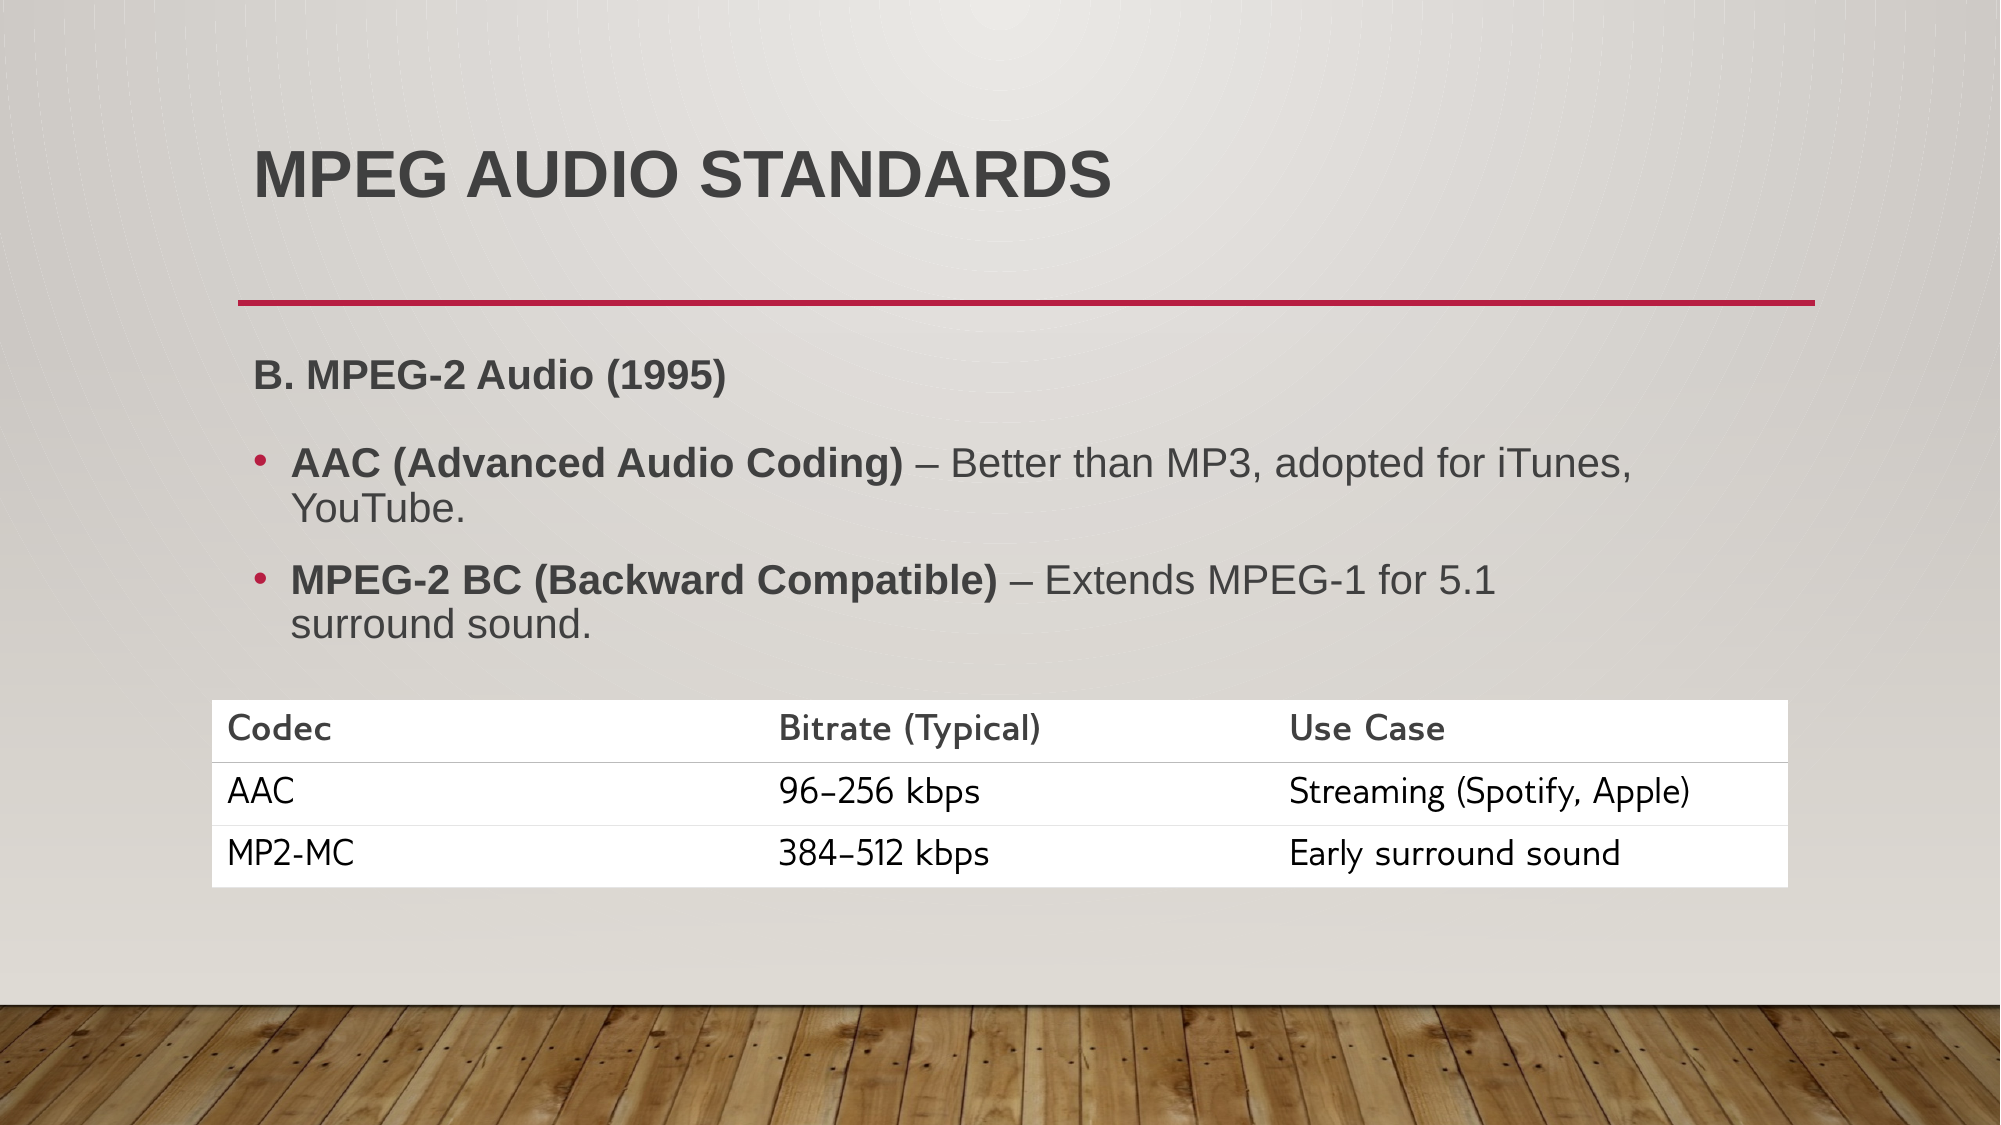

# MPEG Audio Standards
B. MPEG-2 Audio (1995)
AAC (Advanced Audio Coding) – Better than MP3, adopted for iTunes, YouTube.
MPEG-2 BC (Backward Compatible) – Extends MPEG-1 for 5.1 surround sound.

| Codec | Bitrate (Typical) | Use Case |
| --- | --- | --- |
| AAC | 96–256 kbps | Streaming (Spotify, Apple) |
| MP2-MC | 384–512 kbps | Early surround sound |